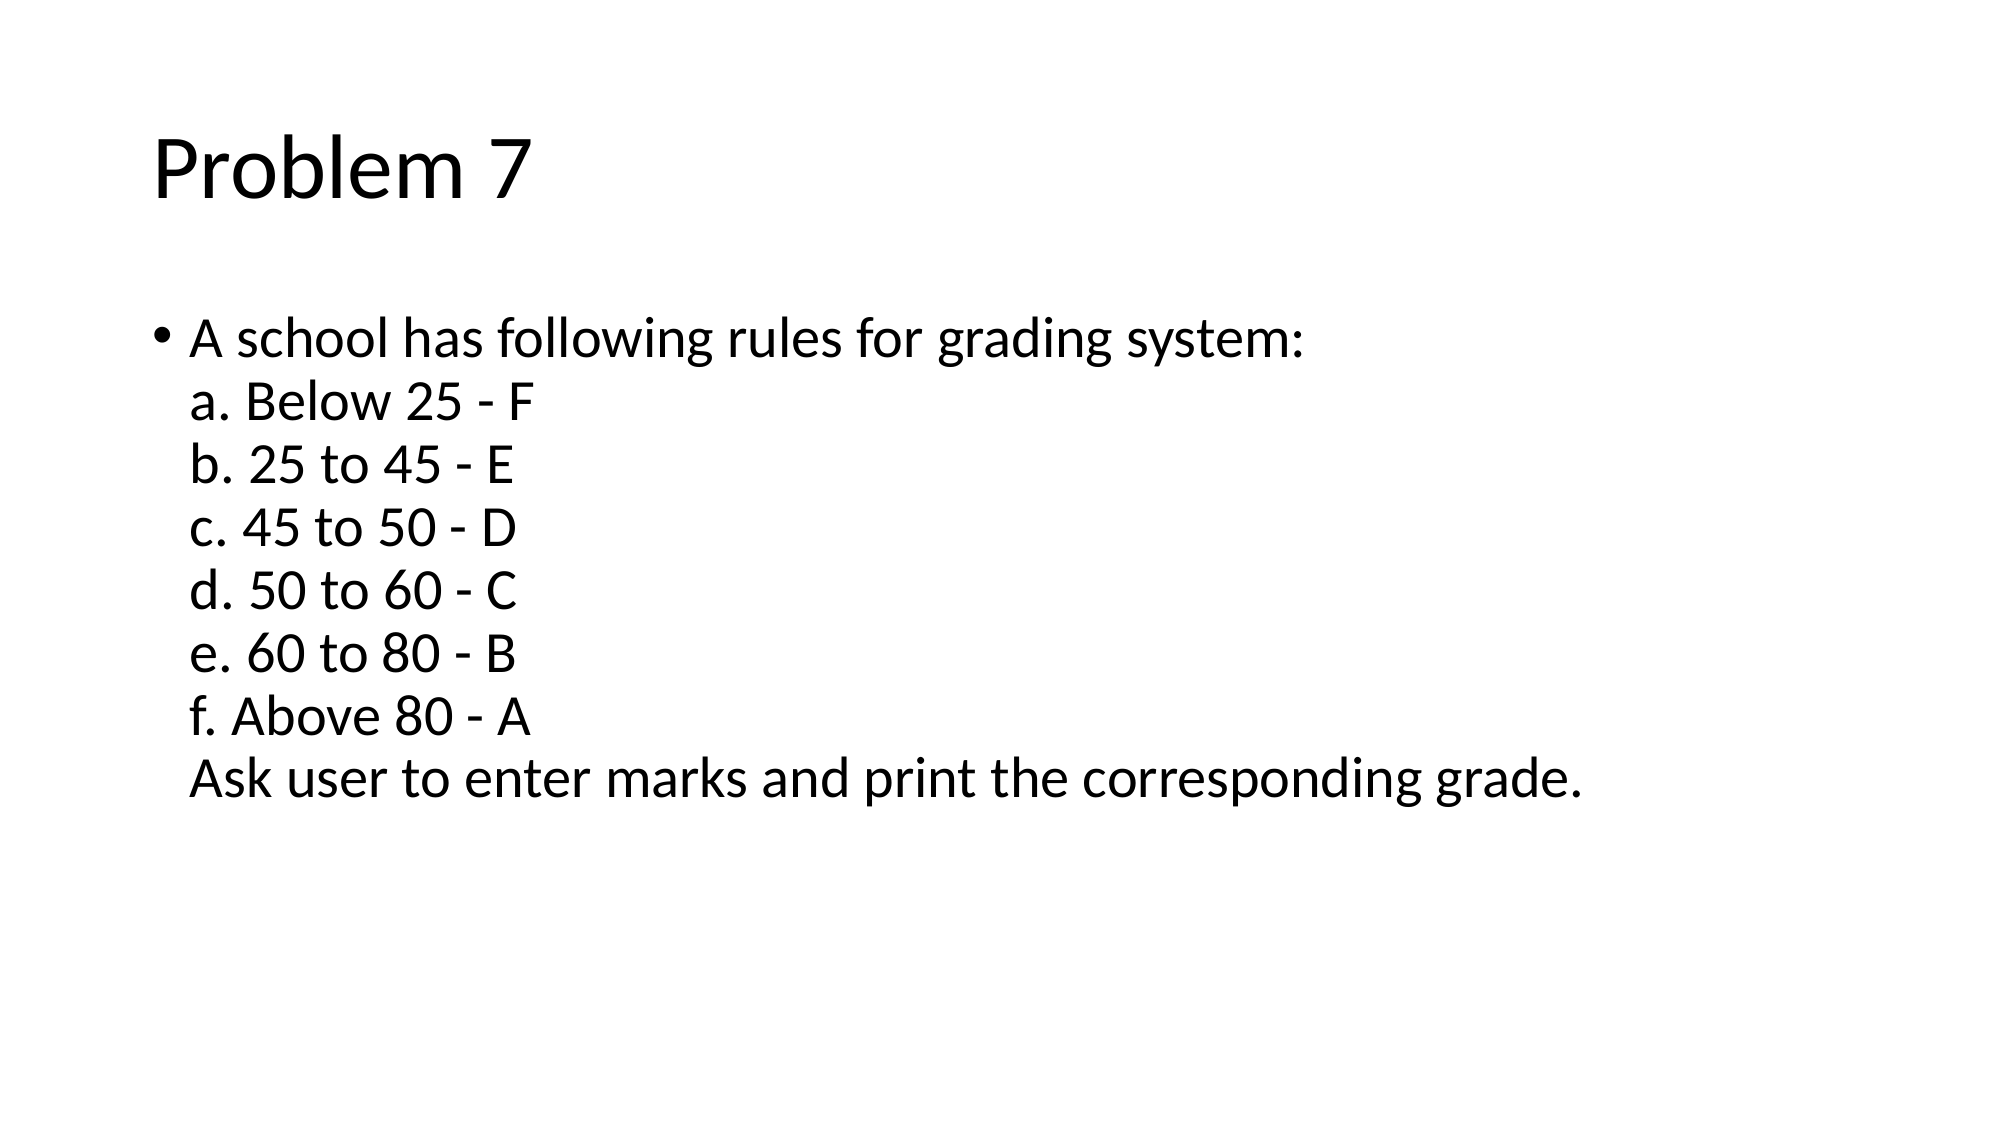

# Problem 7
A school has following rules for grading system:
a. Below 25 - F
b. 25 to 45 - E
c. 45 to 50 - D
d. 50 to 60 - C
e. 60 to 80 - B
f. Above 80 - A
Ask user to enter marks and print the corresponding grade.